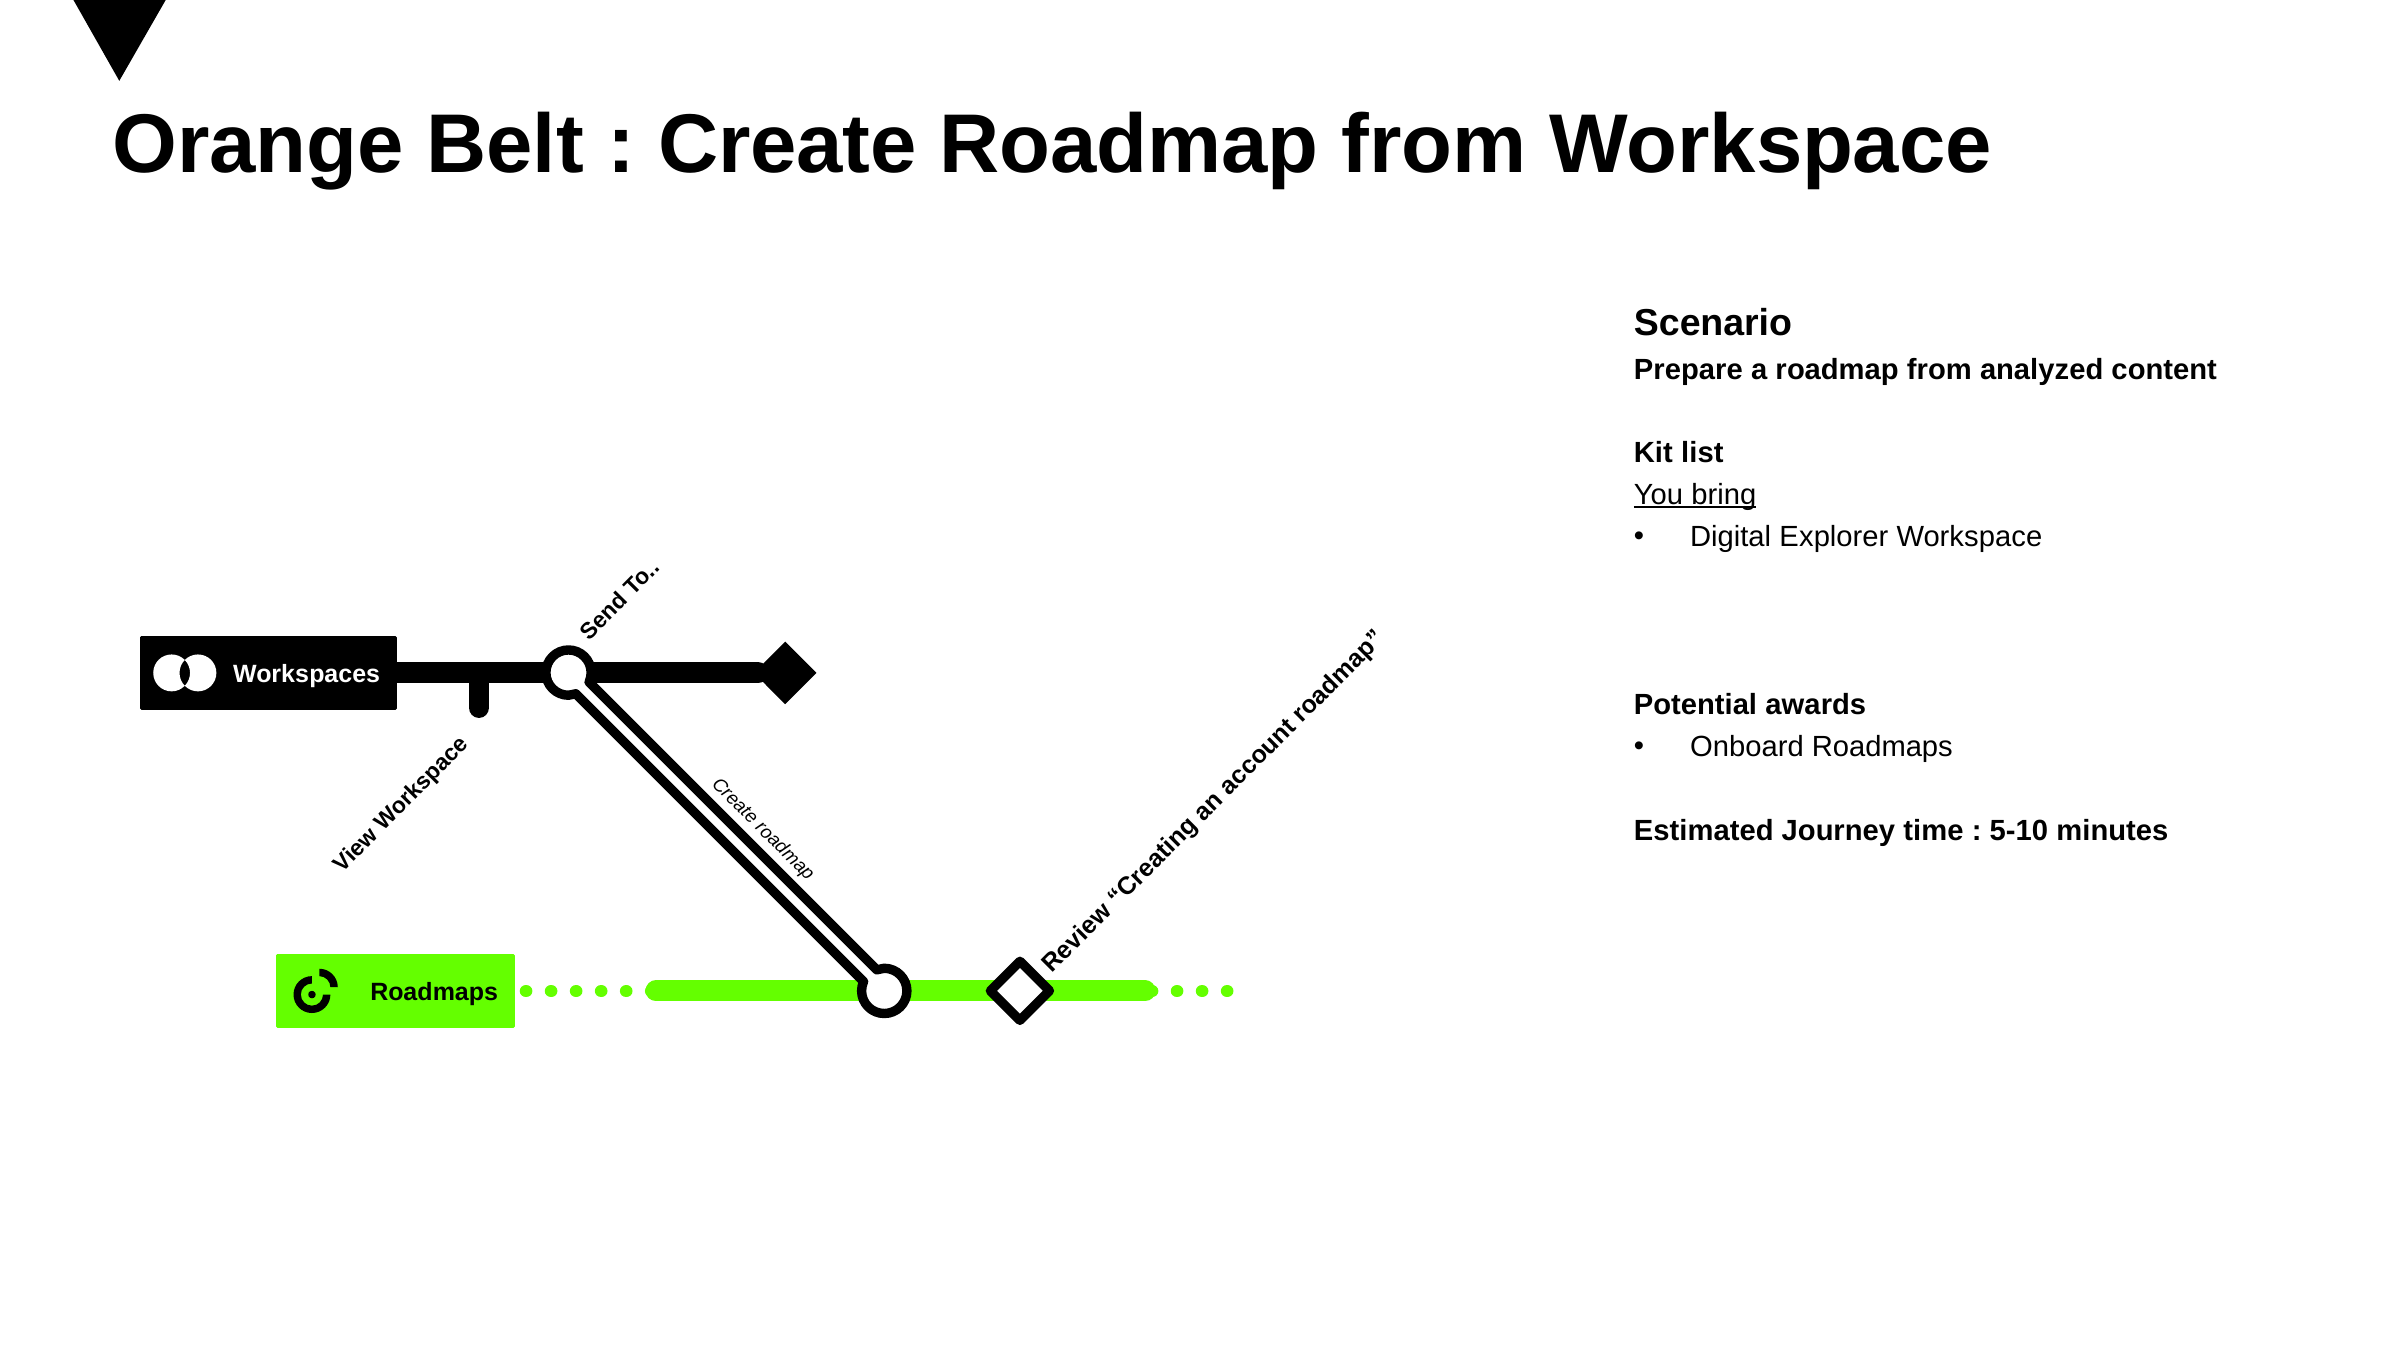

# Orange Belt : Create Roadmap from Workspace

Send To..
Workspaces

Review “Creating an account roadmap”
View Workspace
Create roadmap
Roadmaps

Scenario
Prepare a roadmap from analyzed content

Kit list
You bring
Digital Explorer Workspace

Potential awards
Onboard Roadmaps

Estimated Journey time : 5-10 minutes